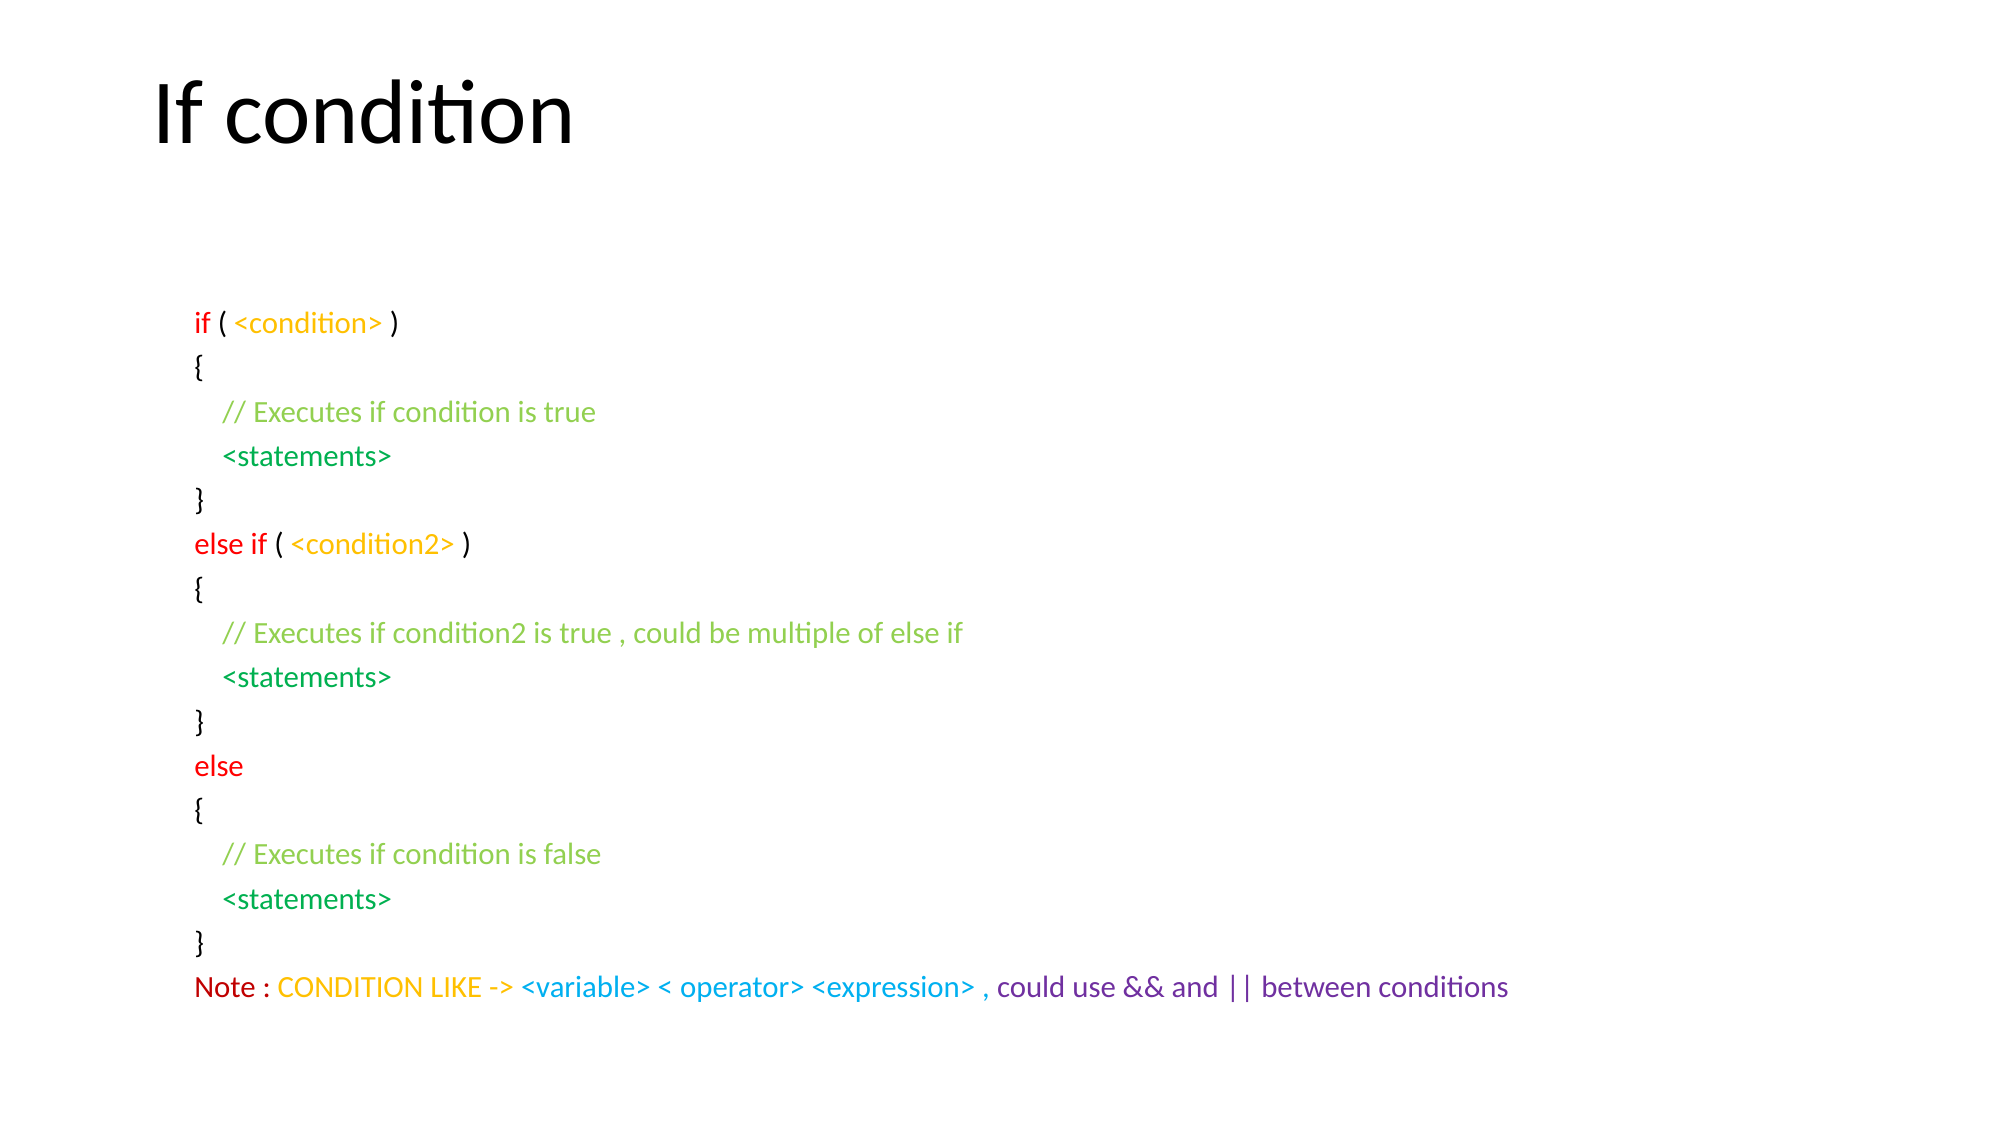

# If condition
if ( <condition> )
{
    // Executes if condition is true
    <statements>
}
else if ( <condition2> )
{
    // Executes if condition2 is true , could be multiple of else if
    <statements>
}
else
{
    // Executes if condition is false
    <statements>
}
Note : CONDITION LIKE -> <variable> < operator> <expression> , could use && and || between conditions